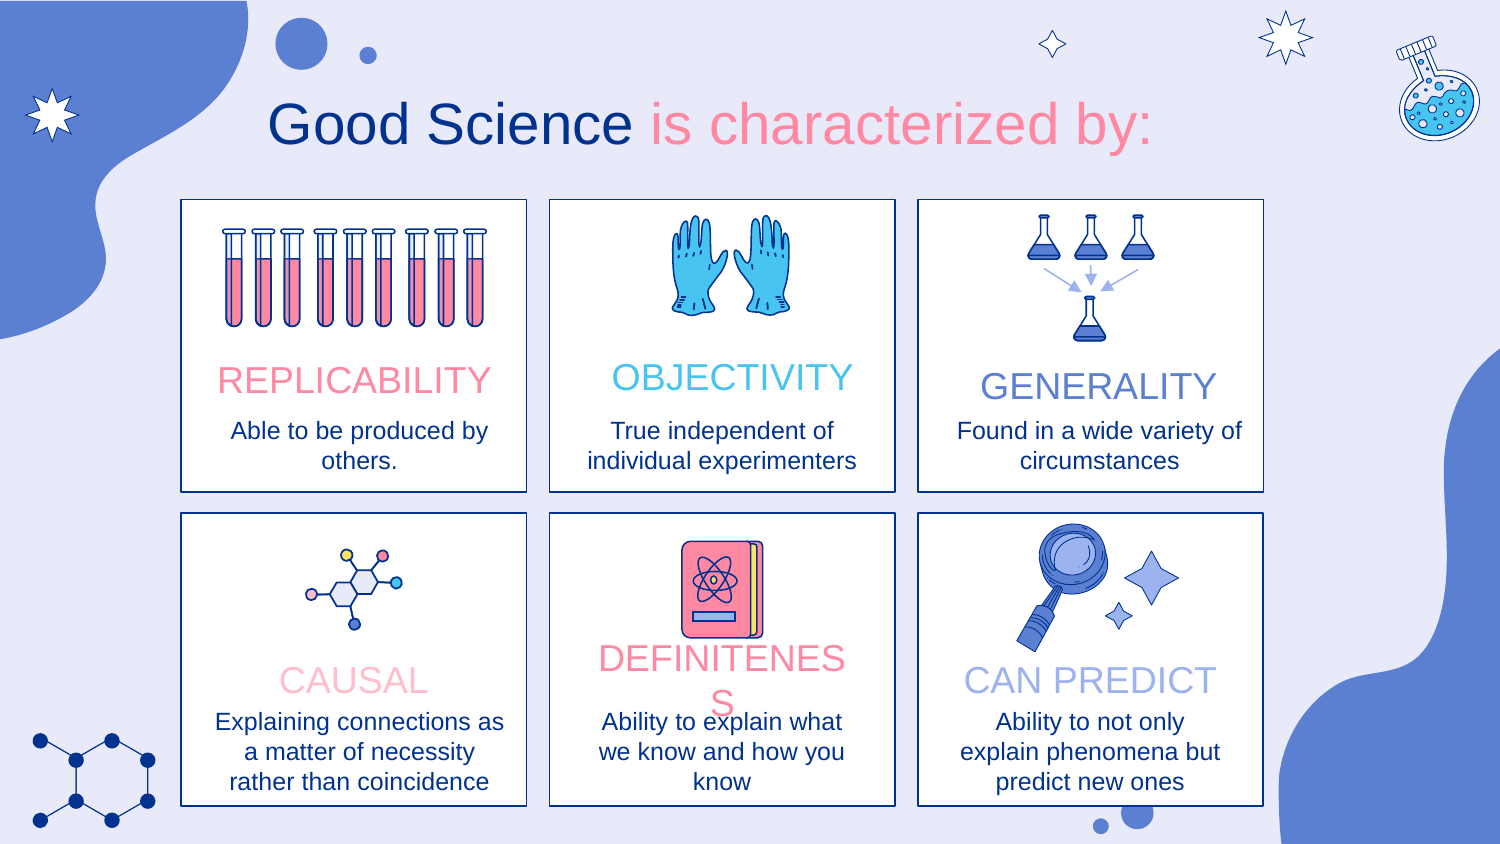

# Good Science is characterized by:

REPLICABILITY
OBJECTIVITY
GENERALITY
Found in a wide variety of circumstances
Able to be produced by others.
True independent of individual experimenters

CAUSAL
DEFINITENESS
CAN PREDICT
Ability to explain what we know and how you know
Ability to not only explain phenomena but predict new ones
Explaining connections as a matter of necessity rather than coincidence